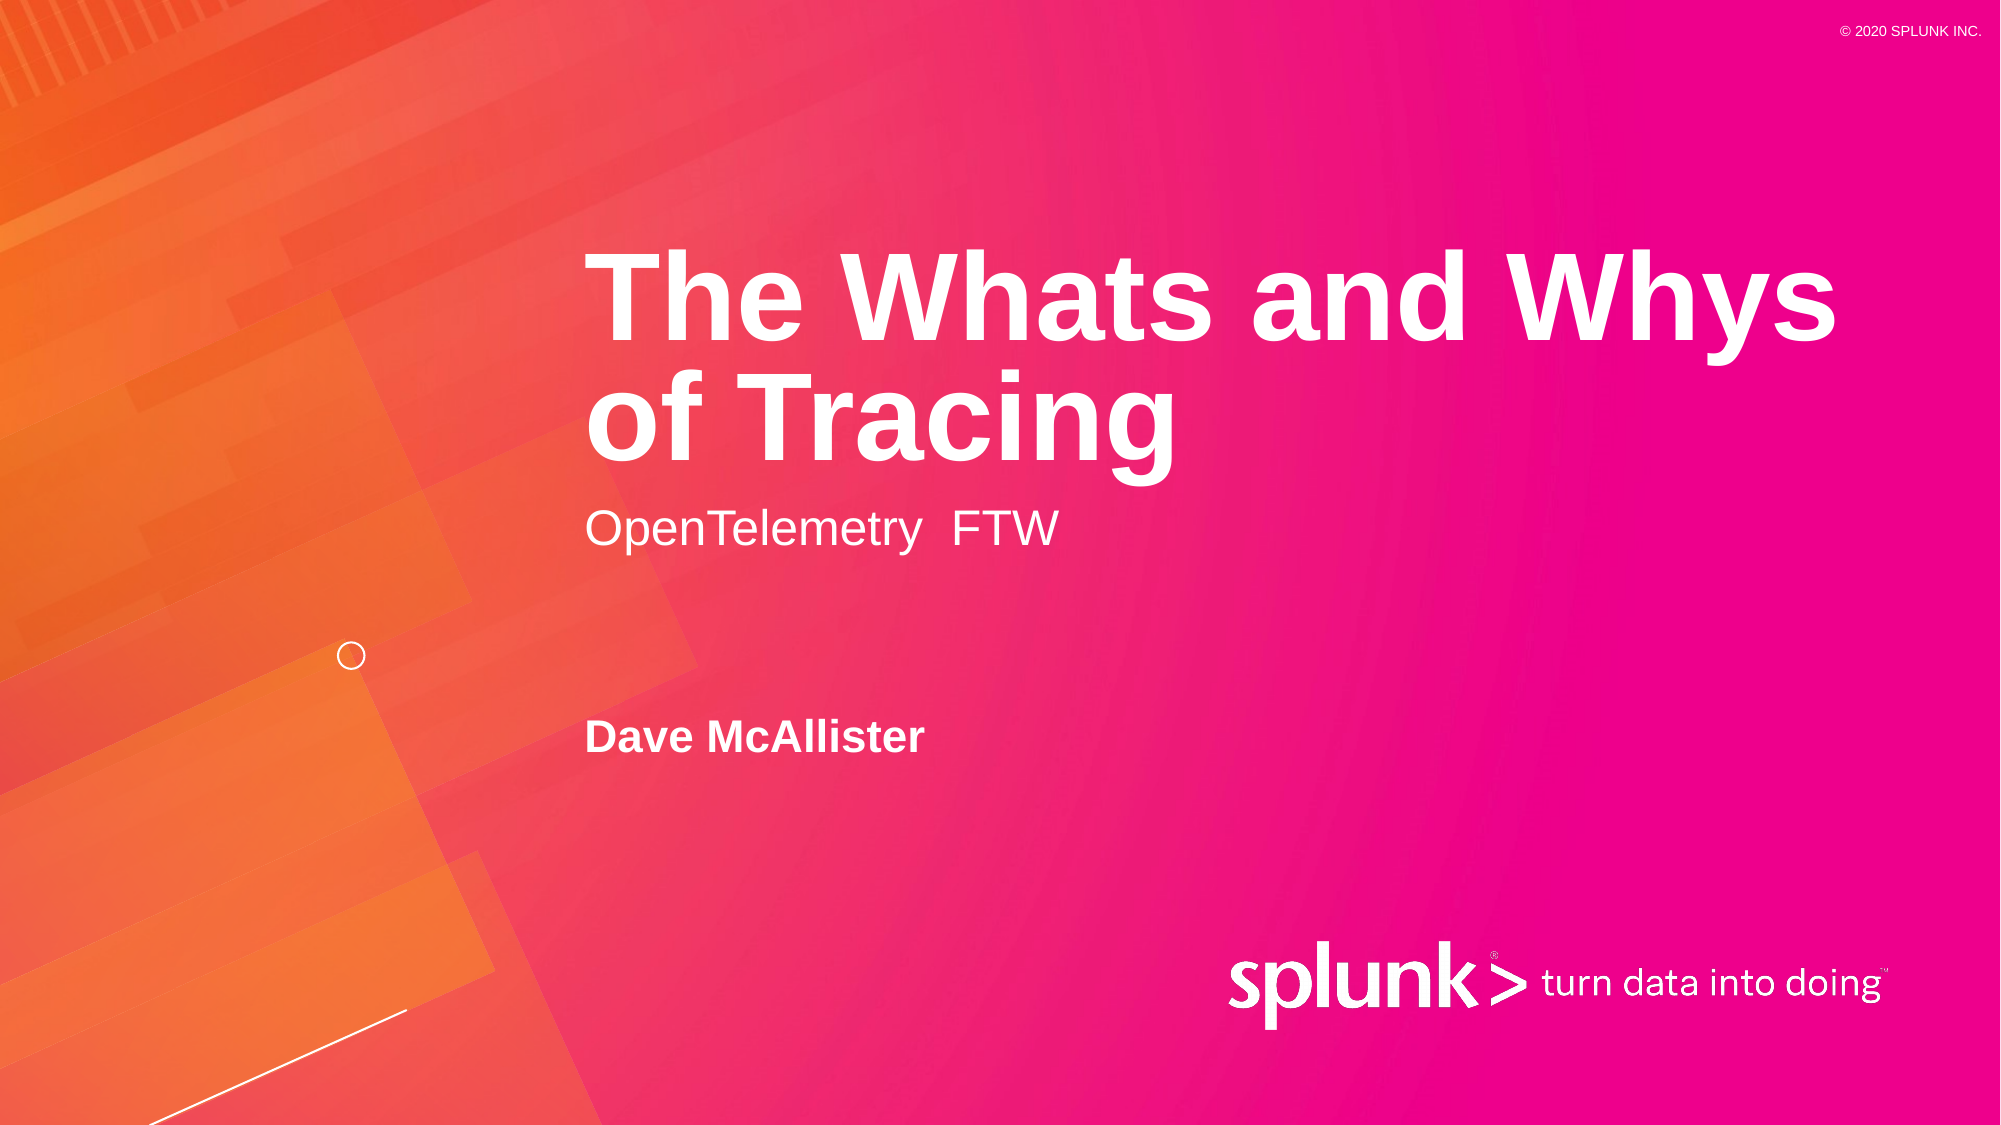

# The Whats and Whys  of Tracing
OpenTelemetry  FTW

Dave McAllister